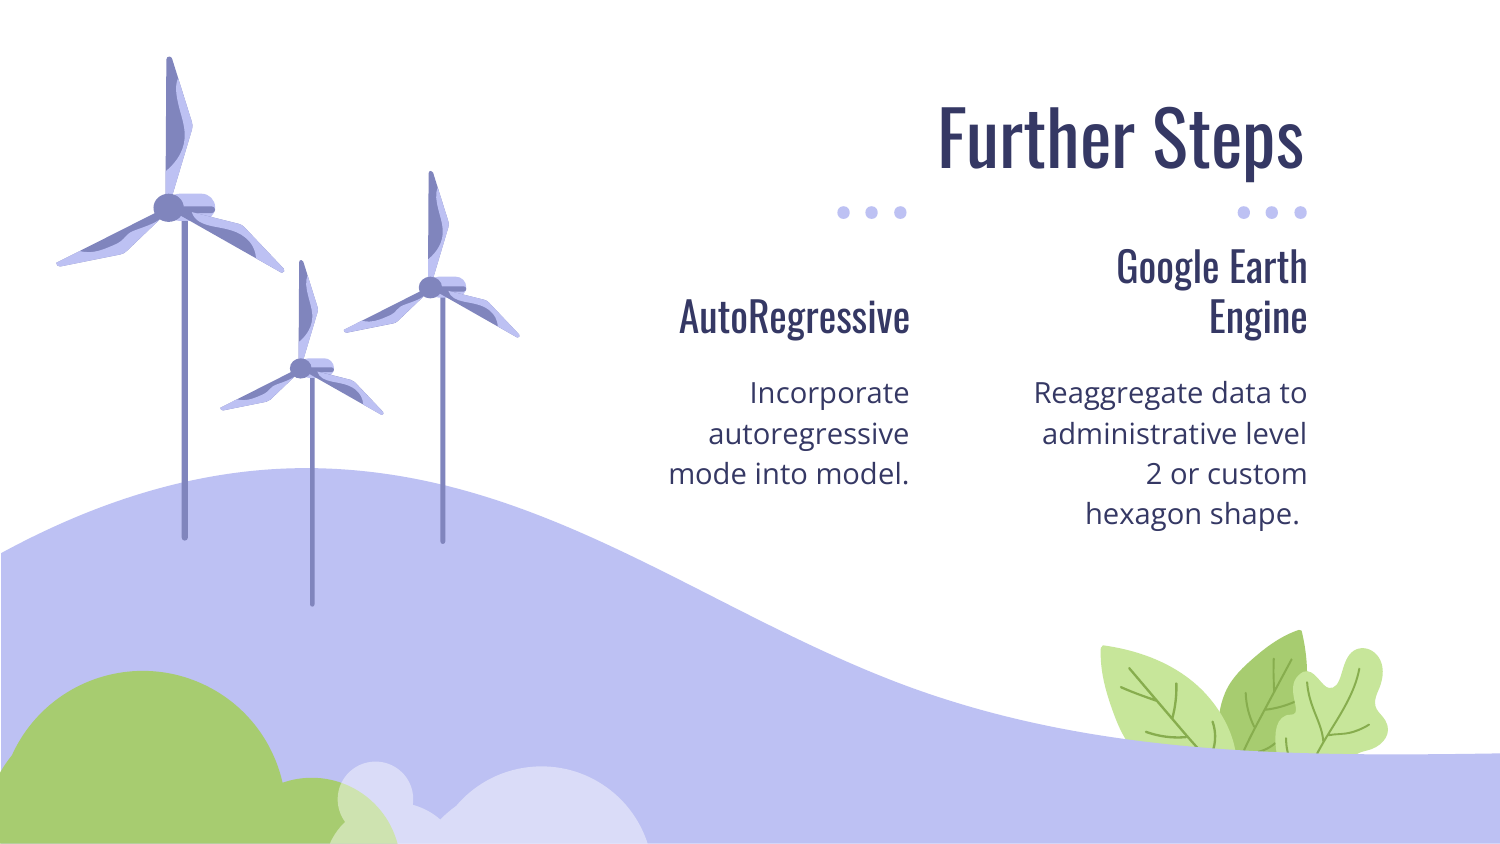

# Further Steps

AutoRegressive
Google Earth Engine
Incorporate autoregressive mode into model.
Reaggregate data to administrative level 2 or custom hexagon shape.